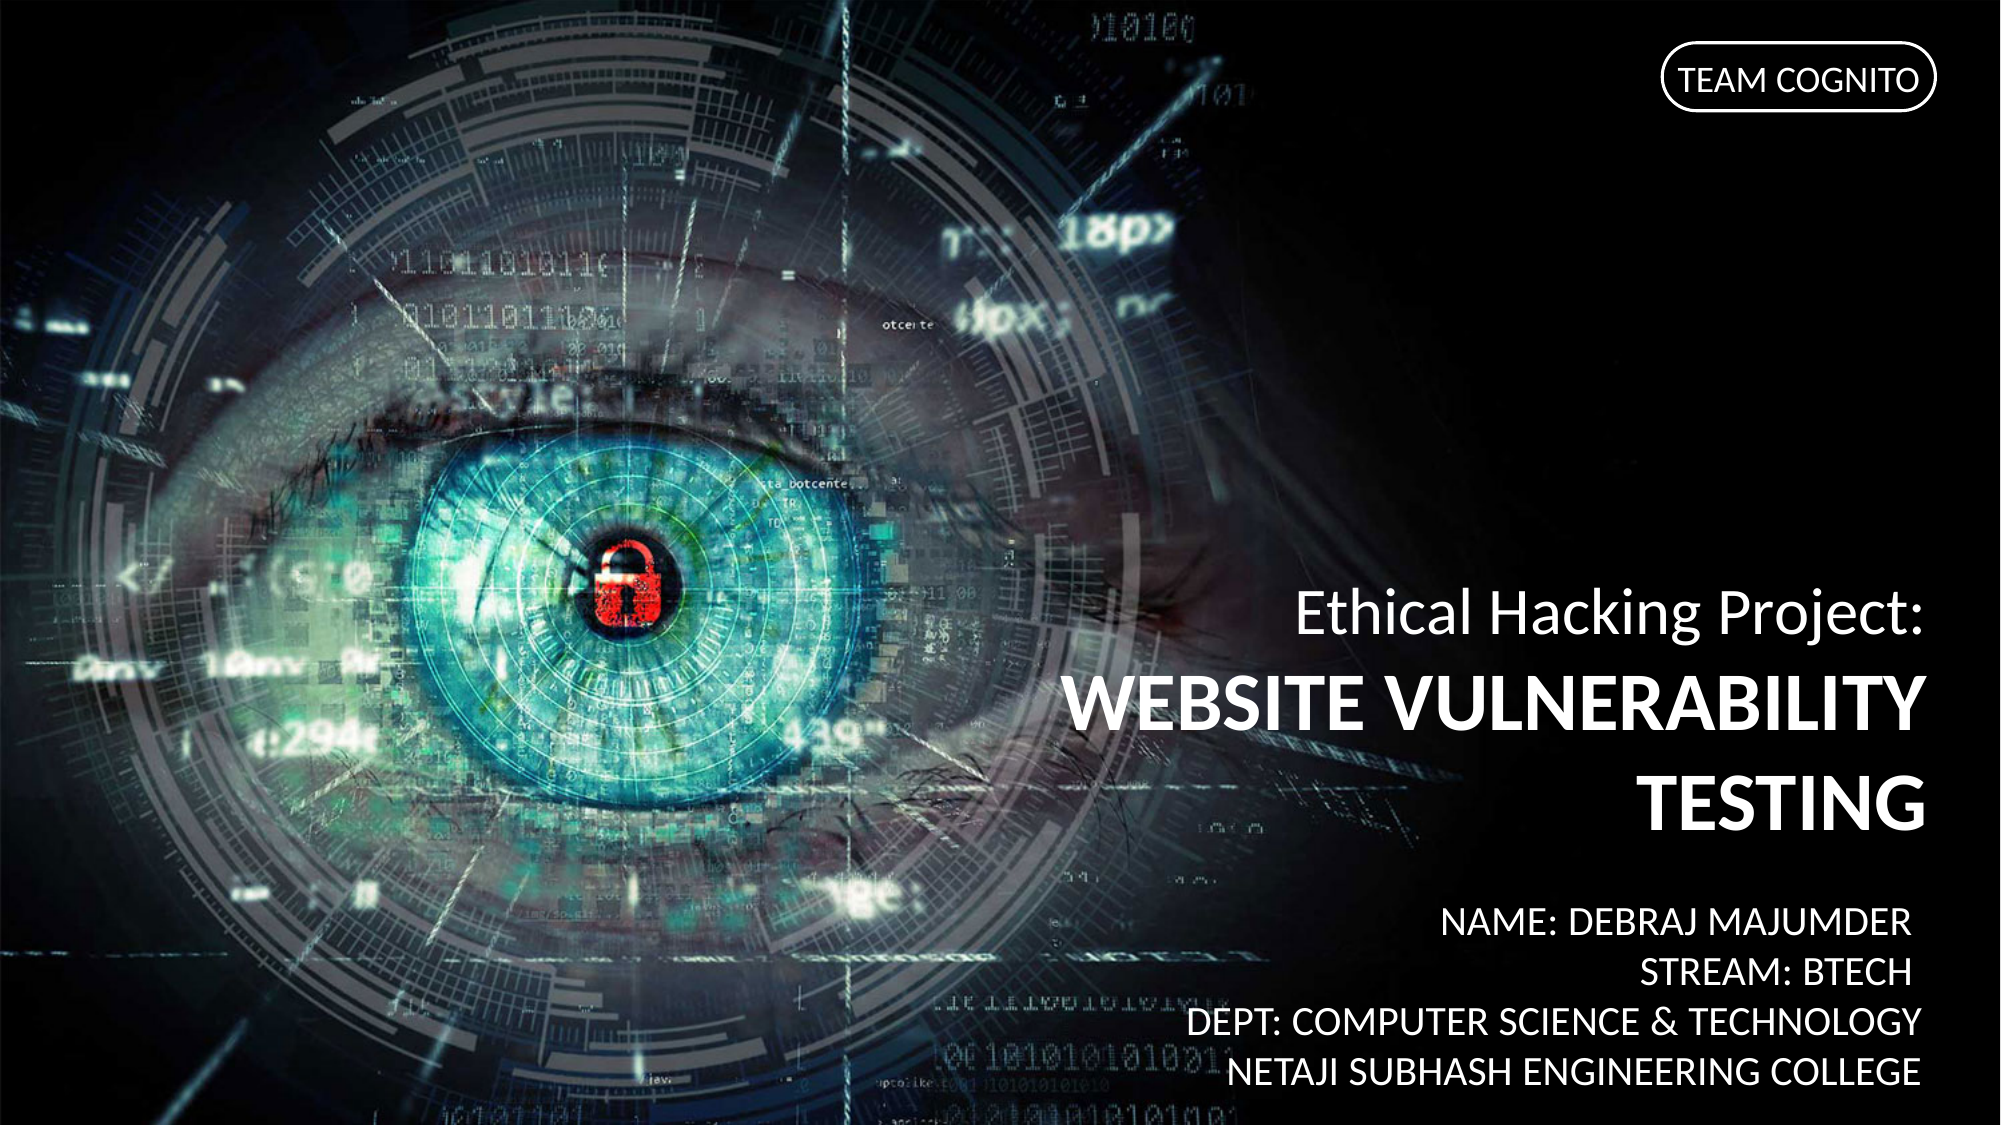

TEAM COGNITO
Ethical Hacking Project:
WEBSITE VULNERABILITY TESTING
NAME: DEBRAJ MAJUMDER
STREAM: BTECH
DEPT: COMPUTER SCIENCE & TECHNOLOGY
NETAJI SUBHASH ENGINEERING COLLEGE